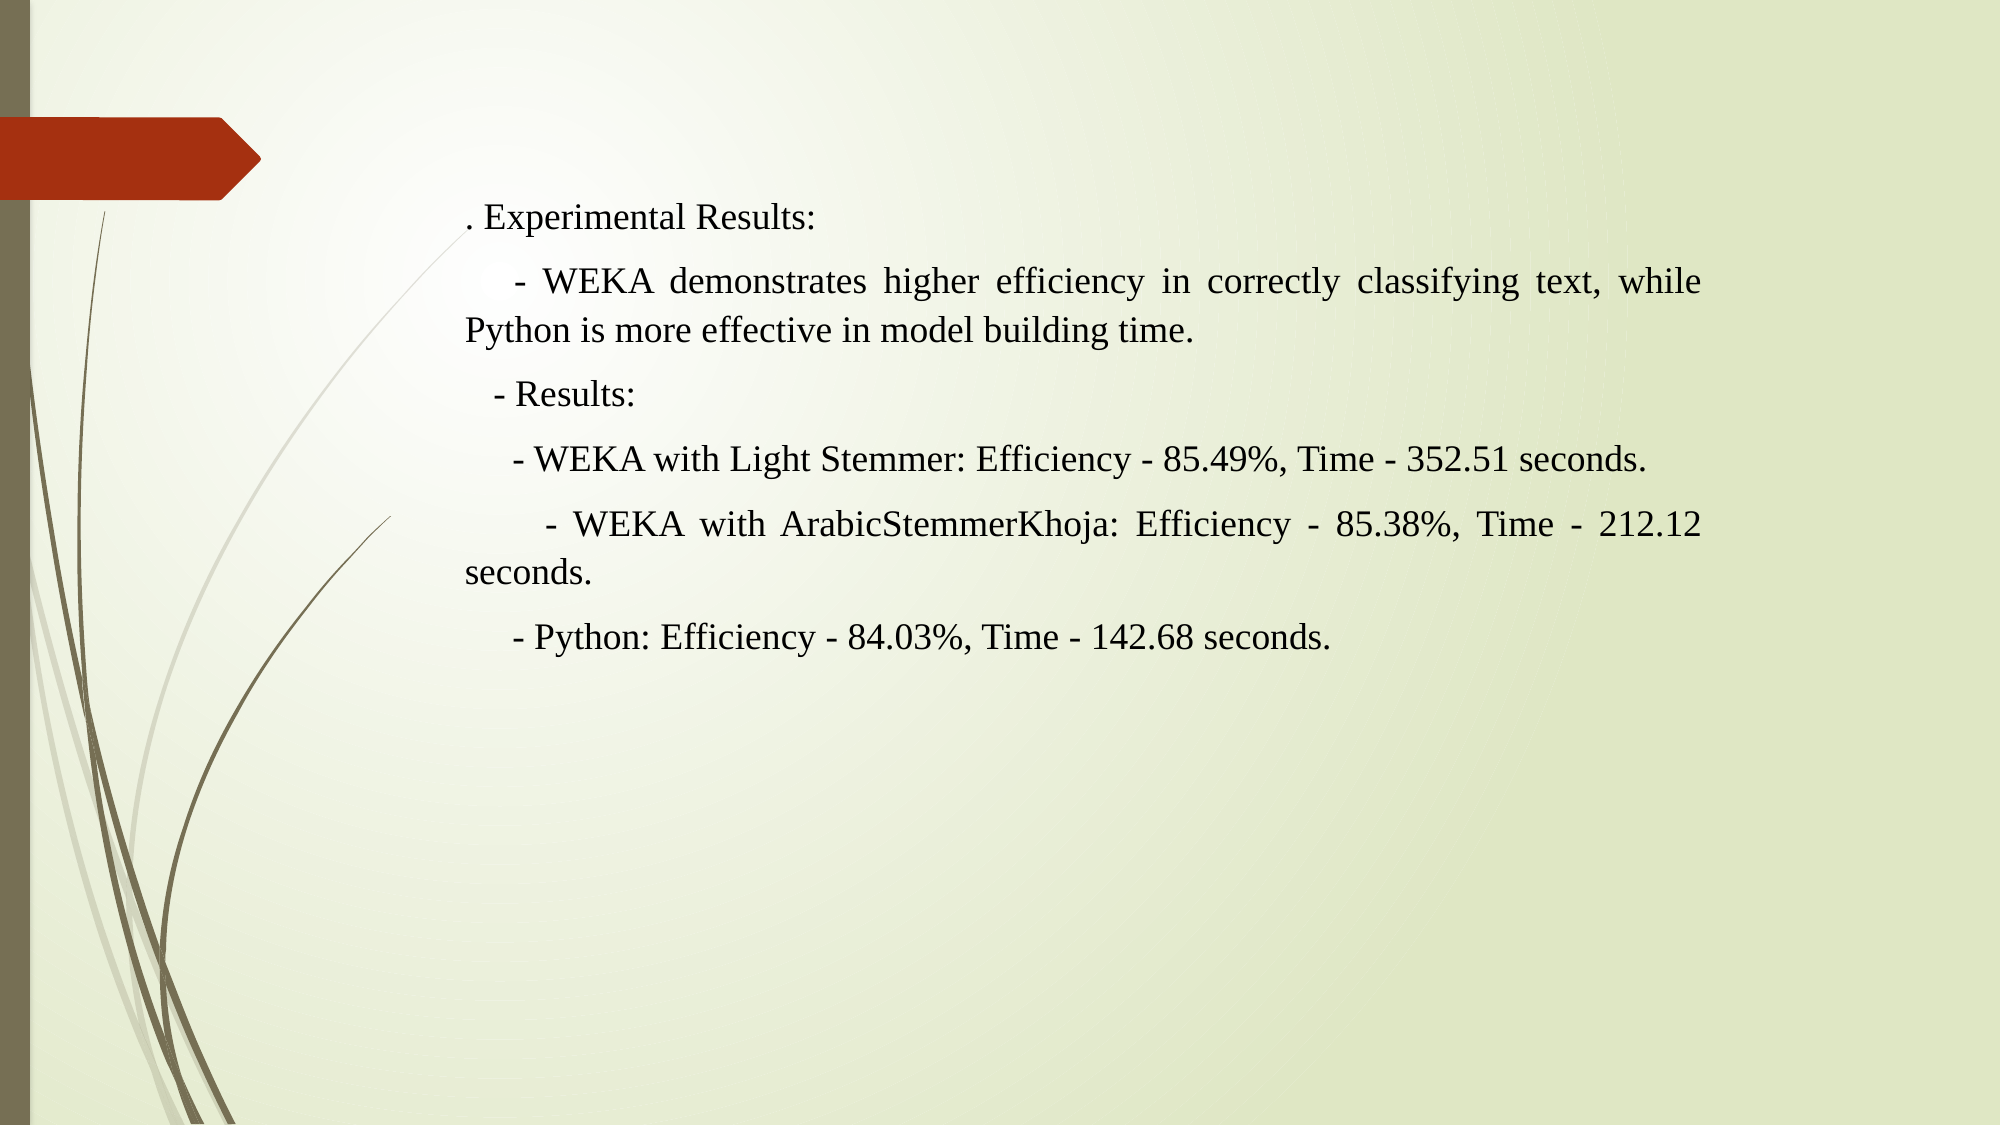

. Experimental Results:
   - WEKA demonstrates higher efficiency in correctly classifying text, while Python is more effective in model building time.
   - Results:
     - WEKA with Light Stemmer: Efficiency - 85.49%, Time - 352.51 seconds.
     - WEKA with ArabicStemmerKhoja: Efficiency - 85.38%, Time - 212.12 seconds.
     - Python: Efficiency - 84.03%, Time - 142.68 seconds.